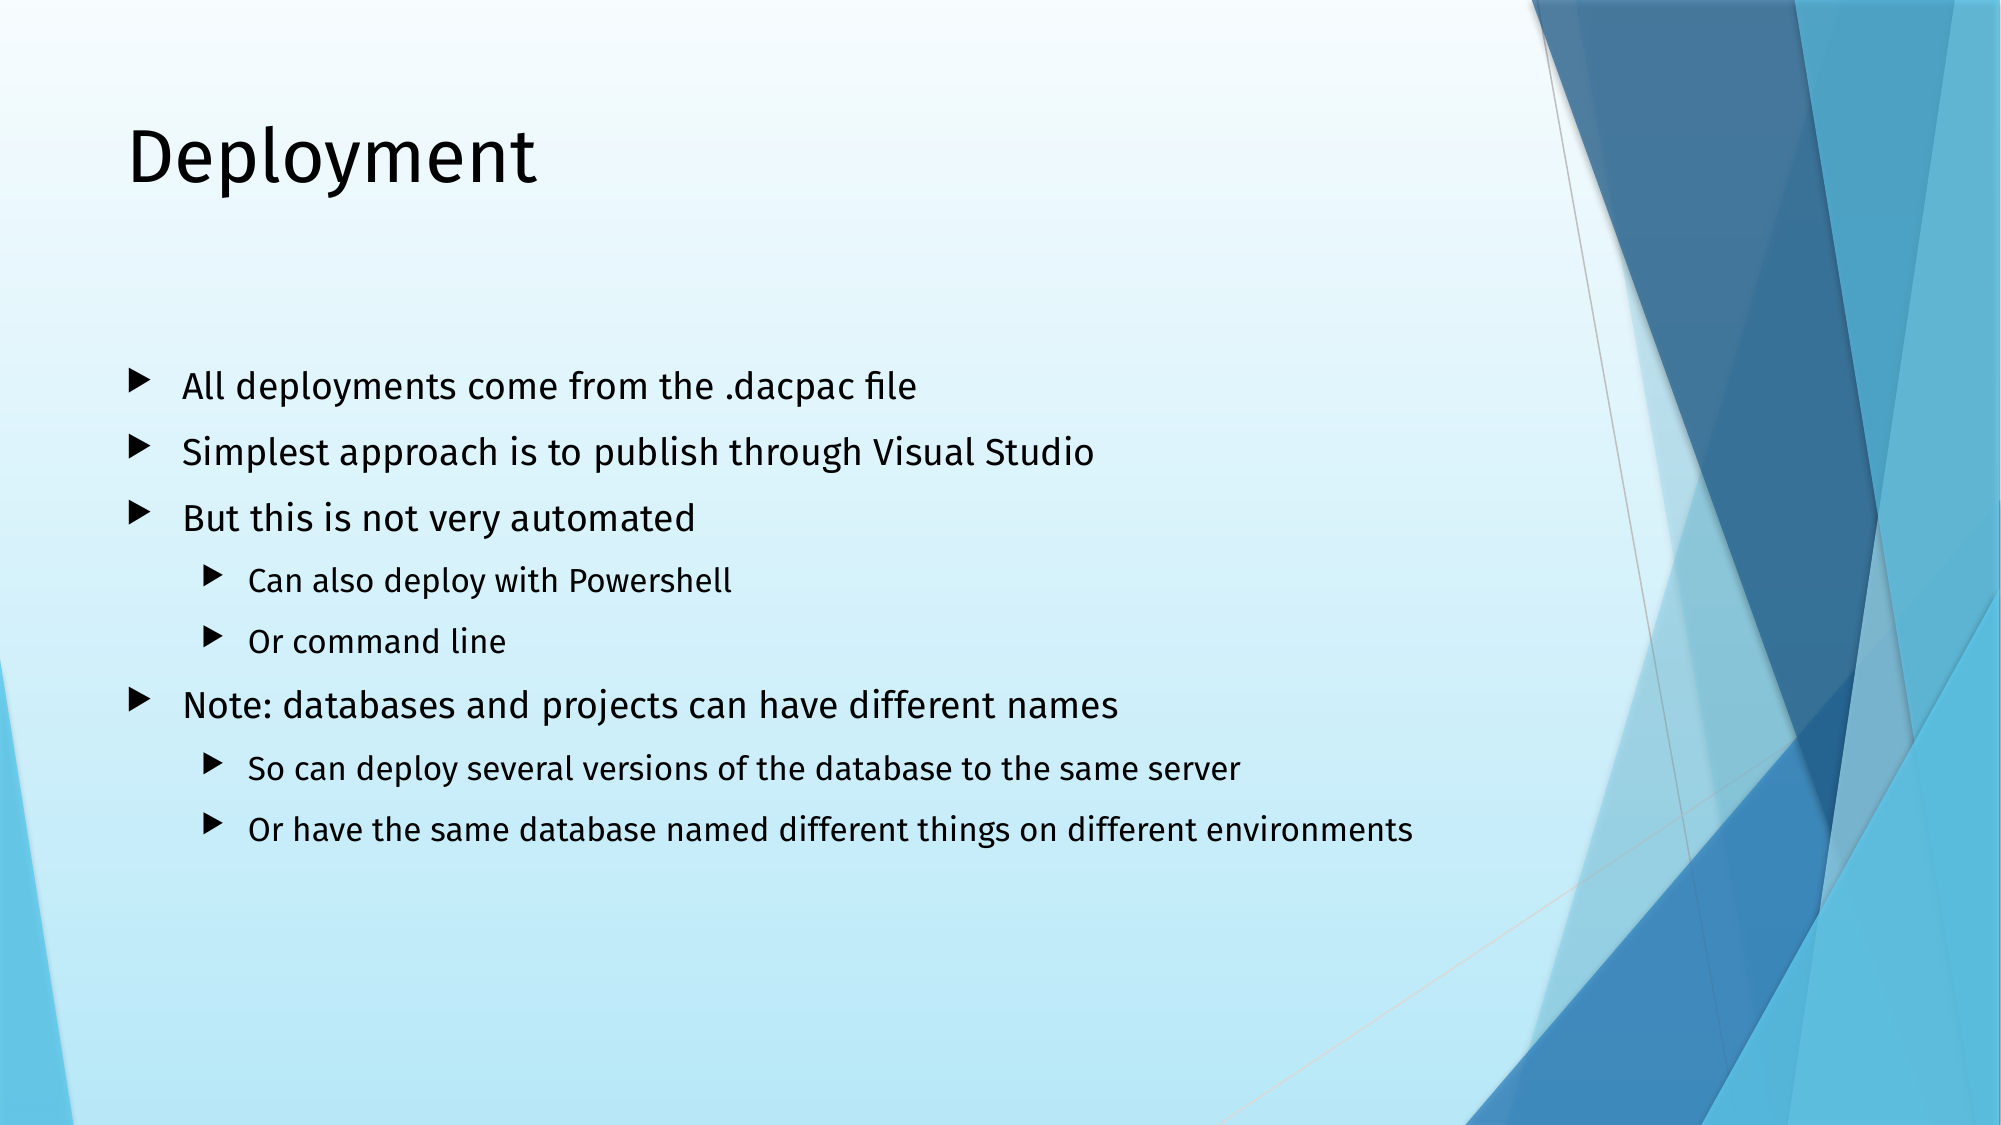

# Deployment
All deployments come from the .dacpac file
Simplest approach is to publish through Visual Studio
But this is not very automated
Can also deploy with Powershell
Or command line
Note: databases and projects can have different names
So can deploy several versions of the database to the same server
Or have the same database named different things on different environments